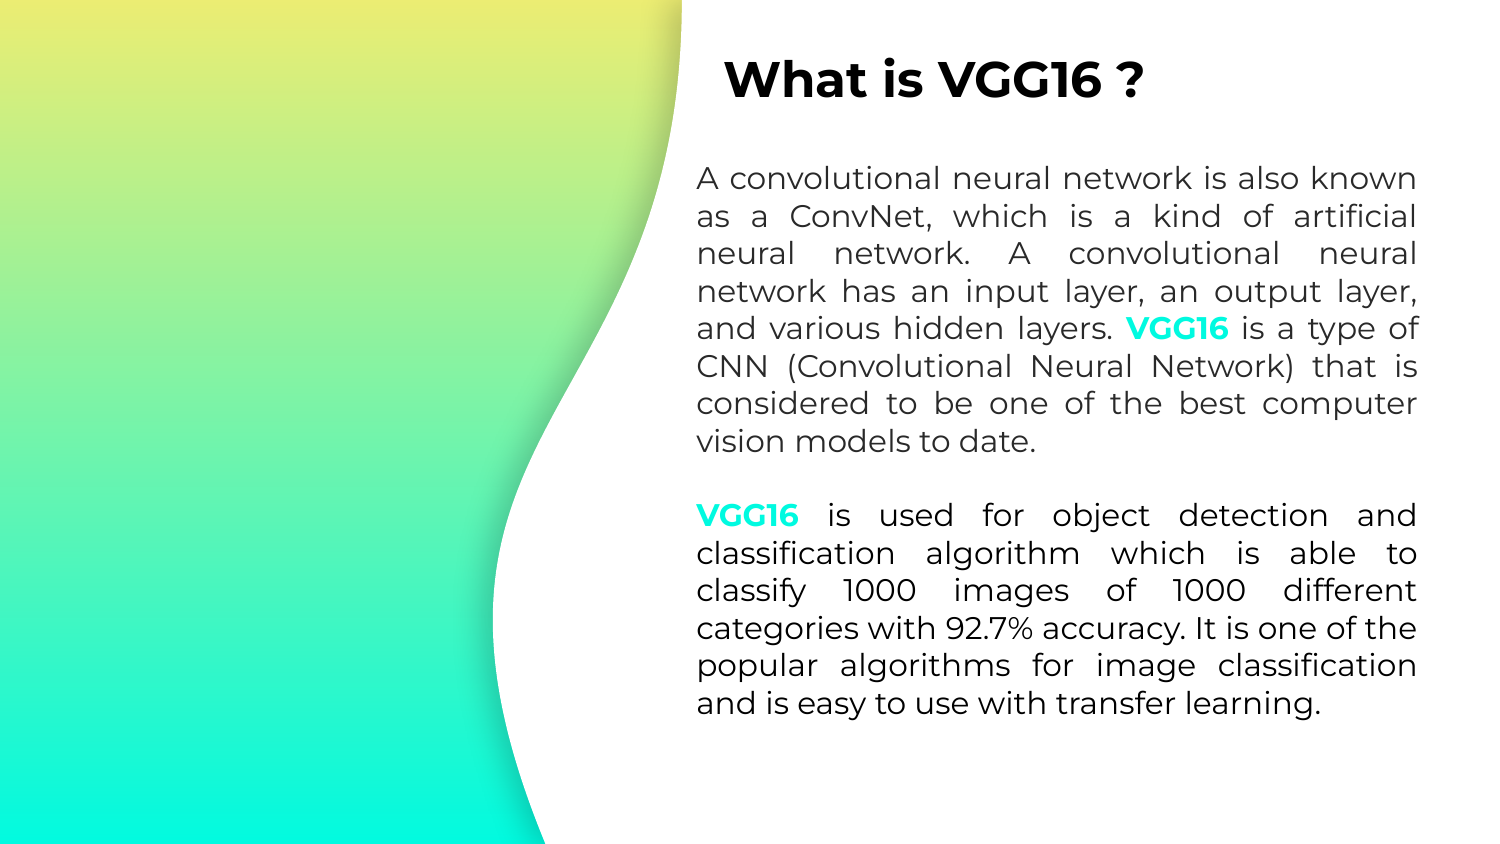

What is VGG16 ?
A convolutional neural network is also known as a ConvNet, which is a kind of artificial neural network. A convolutional neural network has an input layer, an output layer, and various hidden layers. VGG16 is a type of CNN (Convolutional Neural Network) that is considered to be one of the best computer vision models to date.

VGG16 is used for object detection and classification algorithm which is able to classify 1000 images of 1000 different categories with 92.7% accuracy. It is one of the popular algorithms for image classification and is easy to use with transfer learning.